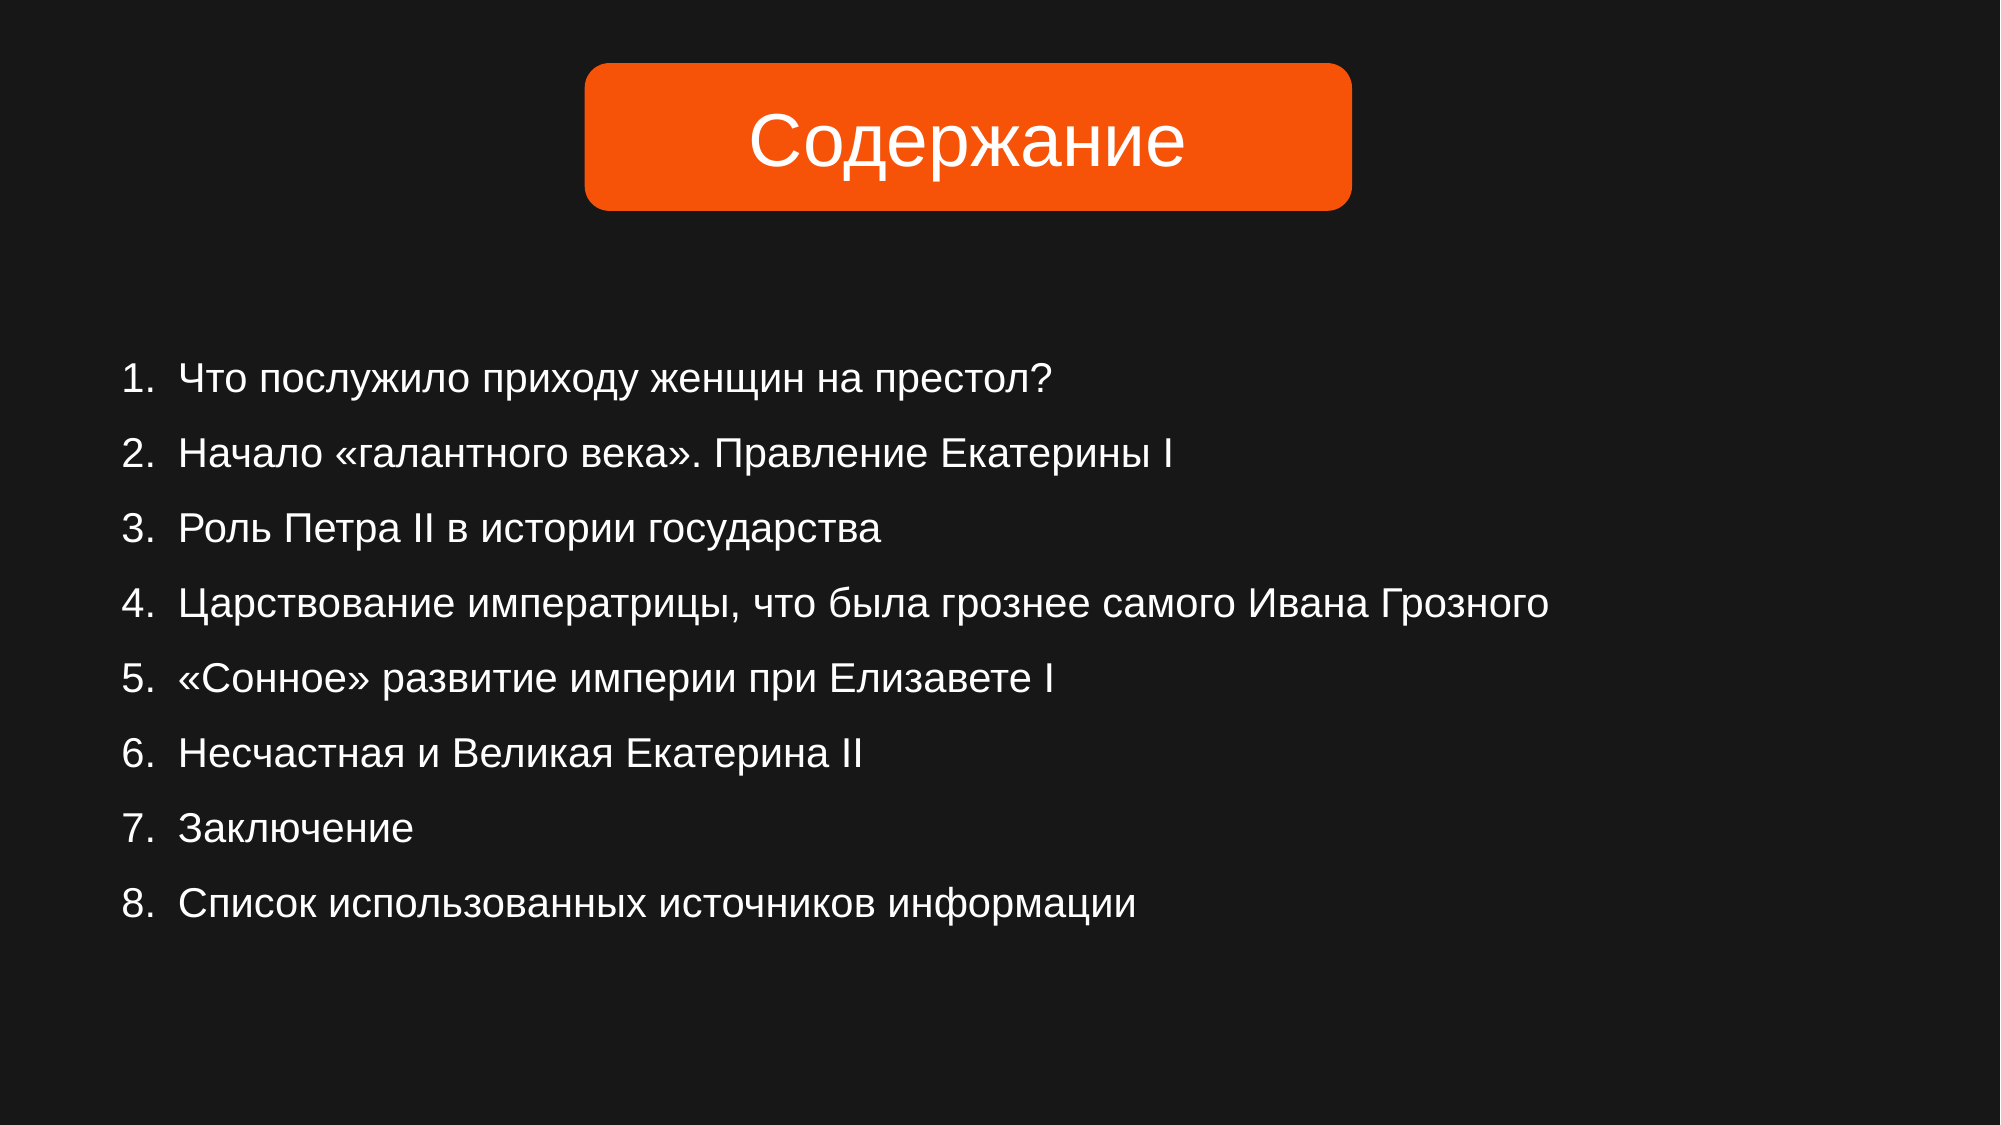

Содержание
Что послужило приходу женщин на престол?
Начало «галантного века». Правление Екатерины I
Роль Петра II в истории государства
Царствование императрицы, что была грознее самого Ивана Грозного
«Сонное» развитие империи при Елизавете I
Несчастная и Великая Екатерина II
Заключение
Список использованных источников информации